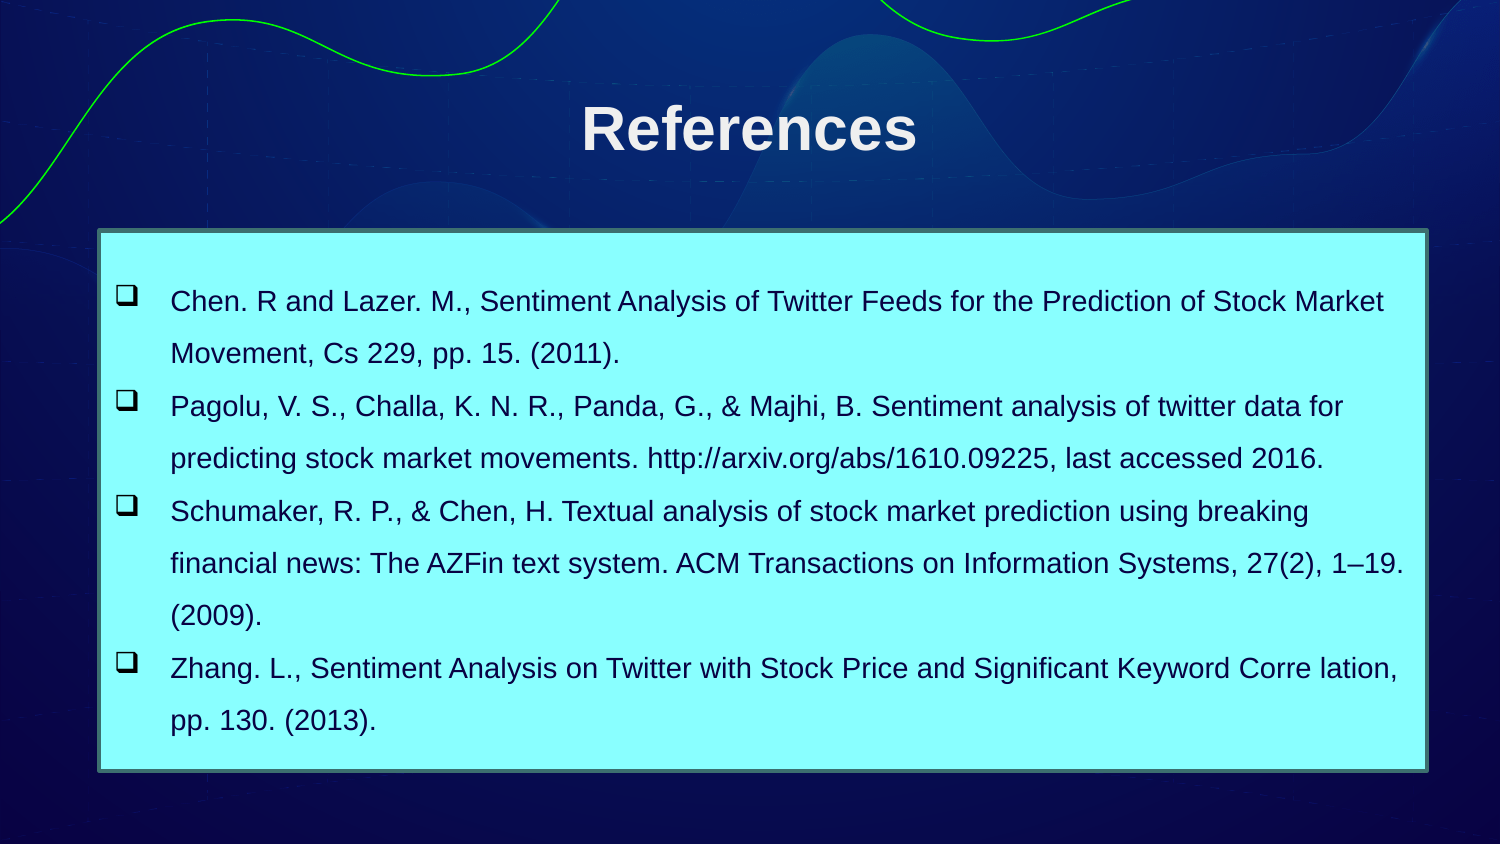

# References
Chen. R and Lazer. M., Sentiment Analysis of Twitter Feeds for the Prediction of Stock Market Movement, Cs 229, pp. 15. (2011).
Pagolu, V. S., Challa, K. N. R., Panda, G., & Majhi, B. Sentiment analysis of twitter data for predicting stock market movements. http://arxiv.org/abs/1610.09225, last accessed 2016.
Schumaker, R. P., & Chen, H. Textual analysis of stock market prediction using breaking financial news: The AZFin text system. ACM Transactions on Information Systems, 27(2), 1–19. (2009).
Zhang. L., Sentiment Analysis on Twitter with Stock Price and Significant Keyword Corre lation, pp. 130. (2013).